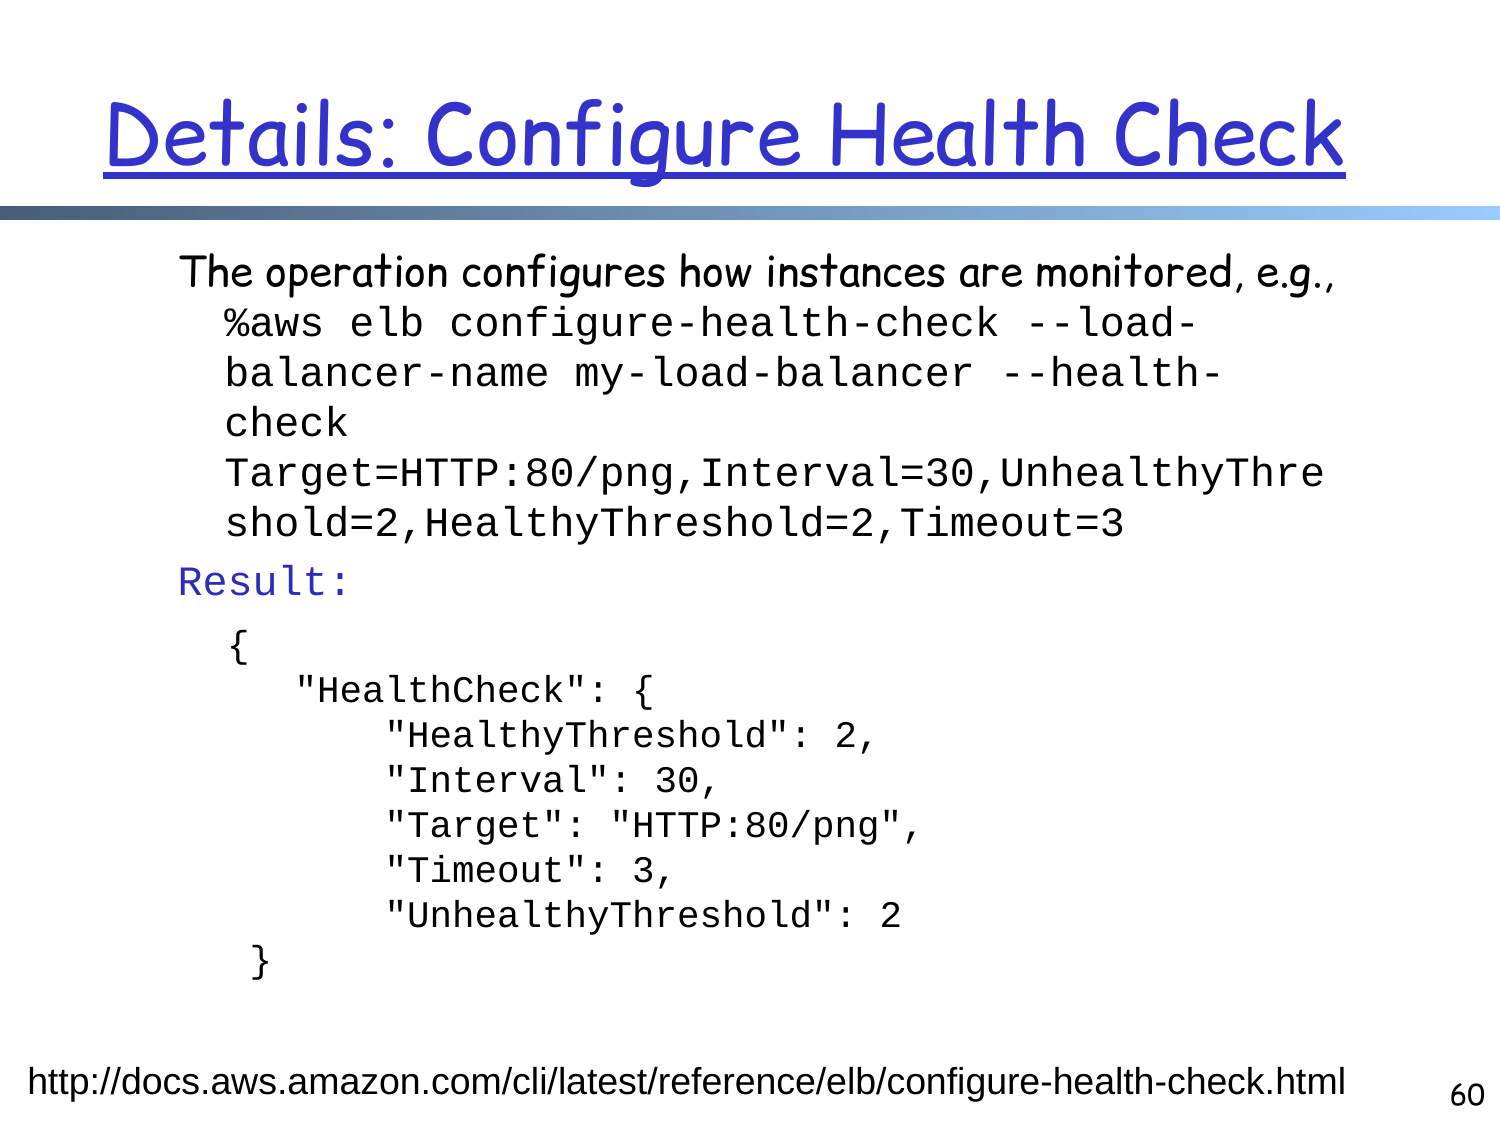

# Details: Configure Health Check
The operation configures how instances are monitored, e.g.,
%aws elb configure-health-check --load-balancer-name my-load-balancer --health-check Target=HTTP:80/png,Interval=30,UnhealthyThreshold=2,HealthyThreshold=2,Timeout=3
Result:
{
   "HealthCheck": {
       "HealthyThreshold": 2,
       "Interval": 30,
       "Target": "HTTP:80/png",
       "Timeout": 3,
       "UnhealthyThreshold": 2
 }
http://docs.aws.amazon.com/cli/latest/reference/elb/configure-health-check.html
60